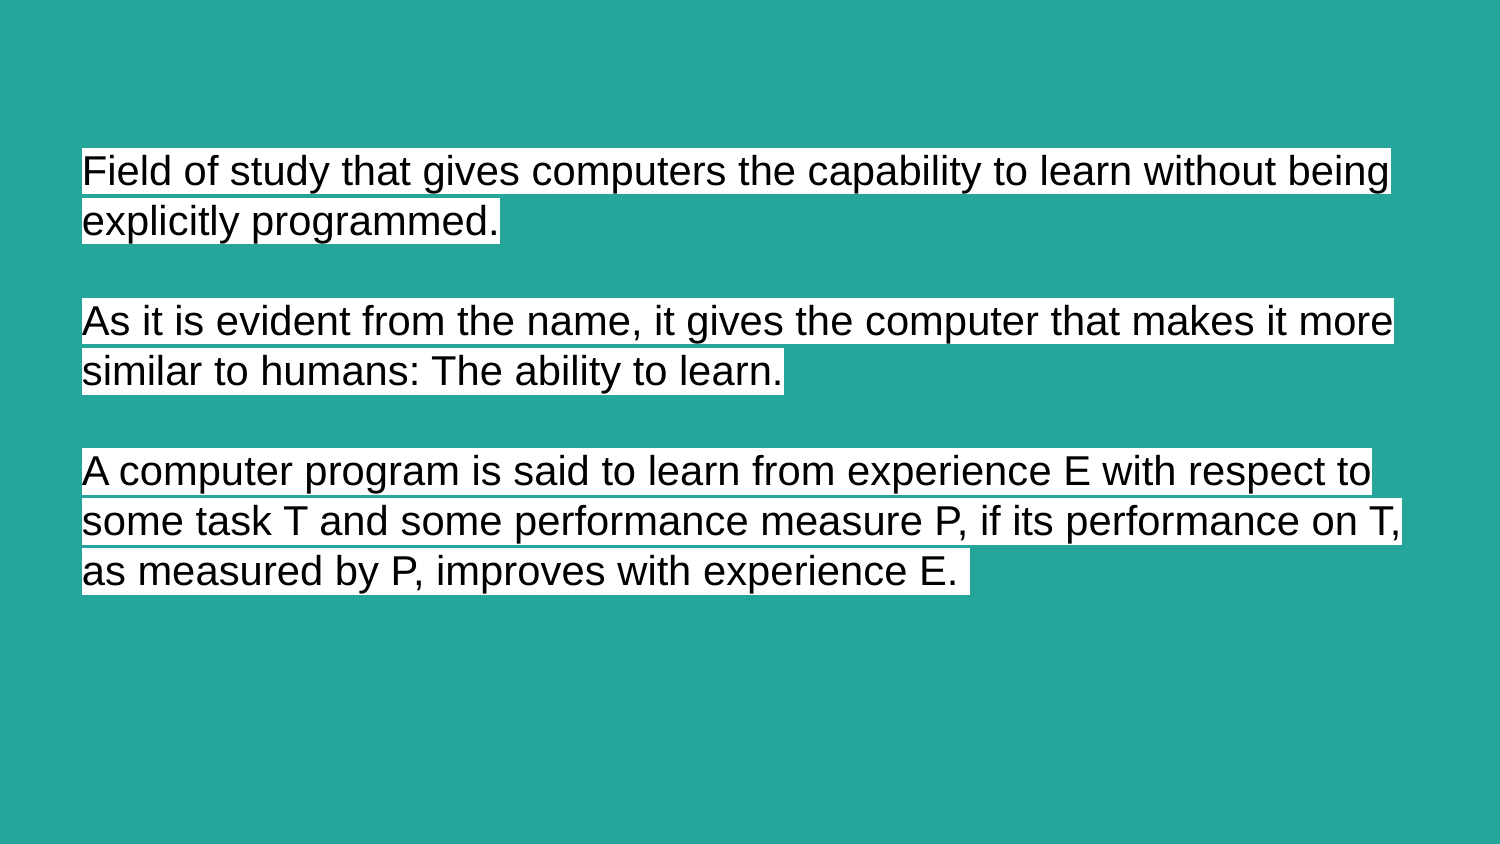

#
Field of study that gives computers the capability to learn without being explicitly programmed.

As it is evident from the name, it gives the computer that makes it more similar to humans: The ability to learn.

A computer program is said to learn from experience E with respect to some task T and some performance measure P, if its performance on T, as measured by P, improves with experience E.